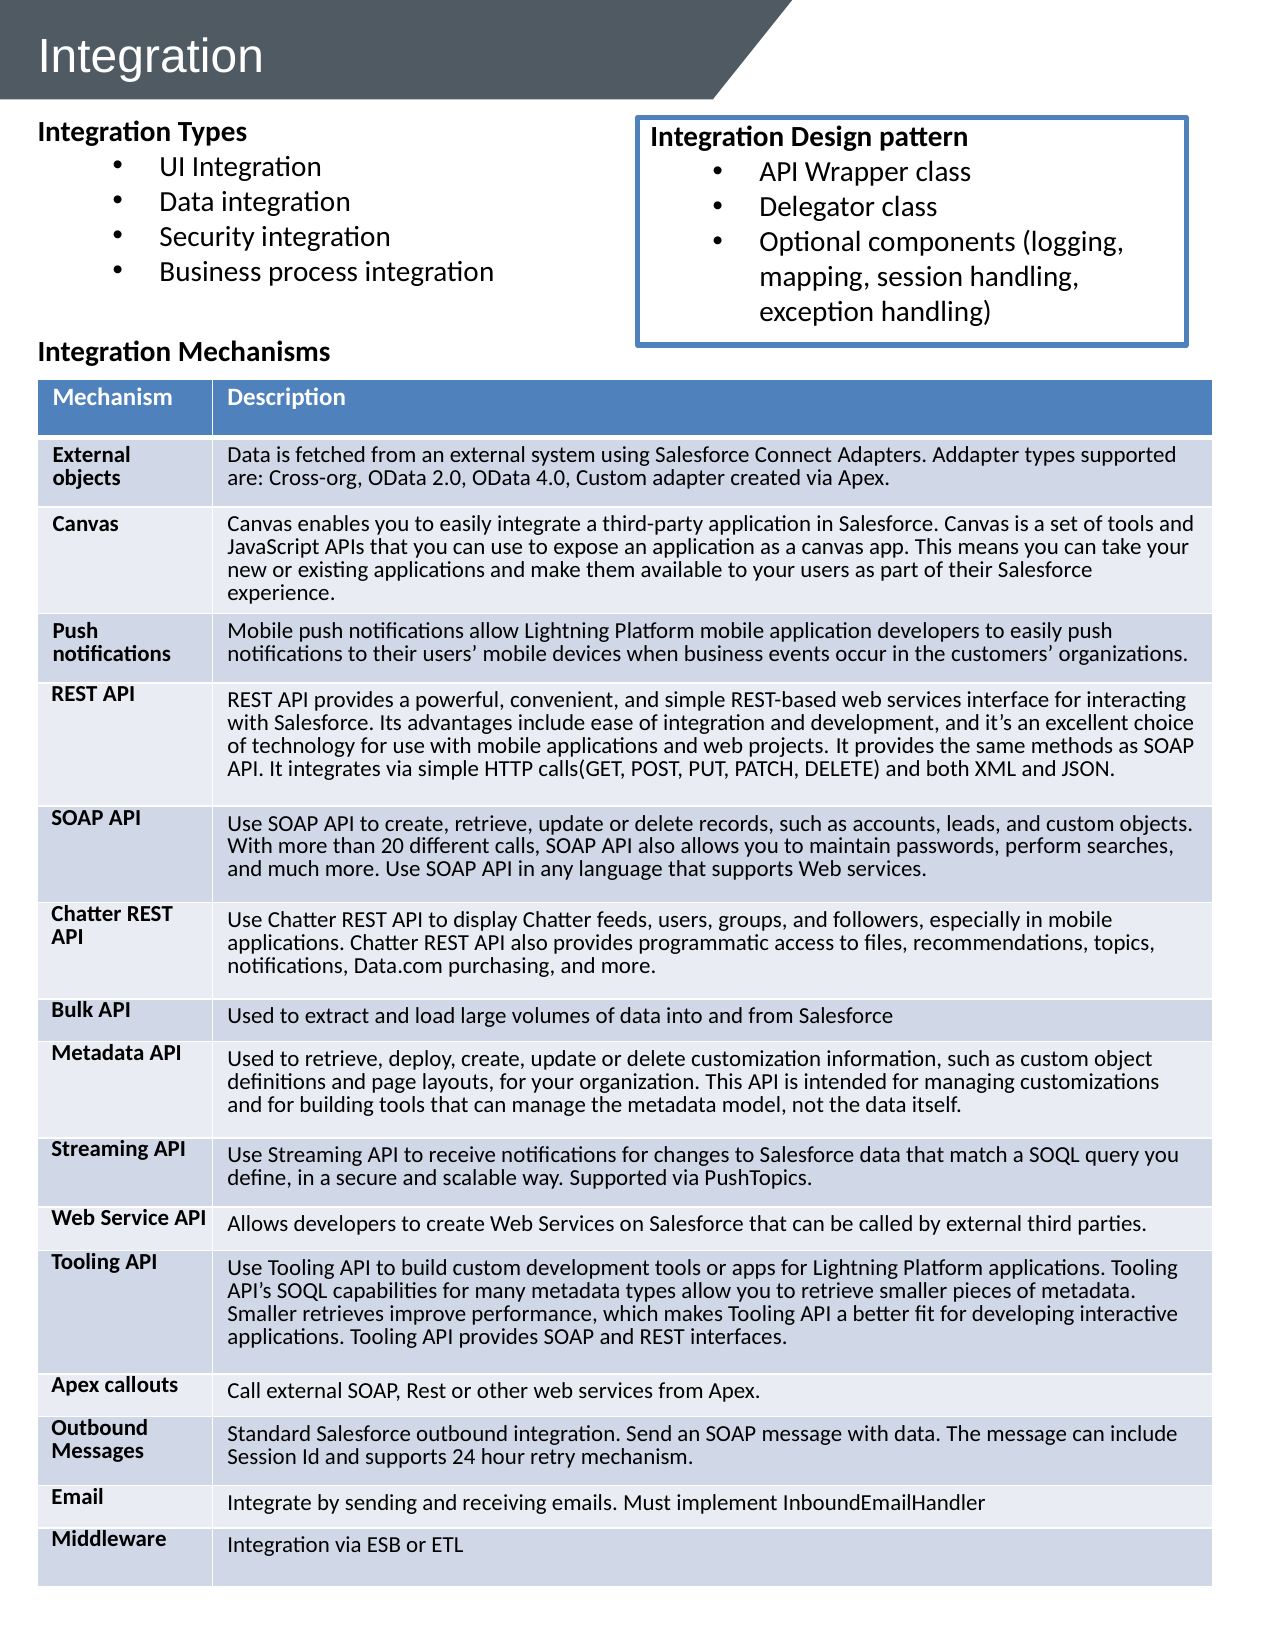

# Integration
Integration Types
UI Integration
Data integration
Security integration
Business process integration

Integration Mechanisms
  Integration Design pattern
API Wrapper class
Delegator class
Optional components (logging, mapping, session handling, exception handling)

| Mechanism | Description |
| --- | --- |
| External objects | Data is fetched from an external system using Salesforce Connect Adapters. Addapter types supported are: Cross-org, OData 2.0, OData 4.0, Custom adapter created via Apex. |
| Canvas | Canvas enables you to easily integrate a third-party application in Salesforce. Canvas is a set of tools and JavaScript APIs that you can use to expose an application as a canvas app. This means you can take your new or existing applications and make them available to your users as part of their Salesforce experience. |
| Push notifications | Mobile push notifications allow Lightning Platform mobile application developers to easily push notifications to their users’ mobile devices when business events occur in the customers’ organizations. |
| REST API | REST API provides a powerful, convenient, and simple REST-based web services interface for interacting with Salesforce. Its advantages include ease of integration and development, and it’s an excellent choice of technology for use with mobile applications and web projects. It provides the same methods as SOAP API. It integrates via simple HTTP calls(GET, POST, PUT, PATCH, DELETE) and both XML and JSON. |
| SOAP API | Use SOAP API to create, retrieve, update or delete records, such as accounts, leads, and custom objects. With more than 20 different calls, SOAP API also allows you to maintain passwords, perform searches, and much more. Use SOAP API in any language that supports Web services. |
| Chatter REST API | Use Chatter REST API to display Chatter feeds, users, groups, and followers, especially in mobile applications. Chatter REST API also provides programmatic access to files, recommendations, topics, notifications, Data.com purchasing, and more. |
| Bulk API | Used to extract and load large volumes of data into and from Salesforce |
| Metadata API | Used to retrieve, deploy, create, update or delete customization information, such as custom object definitions and page layouts, for your organization. This API is intended for managing customizations and for building tools that can manage the metadata model, not the data itself. |
| Streaming API | Use Streaming API to receive notifications for changes to Salesforce data that match a SOQL query you define, in a secure and scalable way. Supported via PushTopics. |
| Web Service API | Allows developers to create Web Services on Salesforce that can be called by external third parties. |
| Tooling API | Use Tooling API to build custom development tools or apps for Lightning Platform applications. Tooling API’s SOQL capabilities for many metadata types allow you to retrieve smaller pieces of metadata. Smaller retrieves improve performance, which makes Tooling API a better fit for developing interactive applications. Tooling API provides SOAP and REST interfaces. |
| Apex callouts | Call external SOAP, Rest or other web services from Apex. |
| Outbound Messages | Standard Salesforce outbound integration. Send an SOAP message with data. The message can include Session Id and supports 24 hour retry mechanism. |
| Email | Integrate by sending and receiving emails. Must implement InboundEmailHandler |
| Middleware | Integration via ESB or ETL |